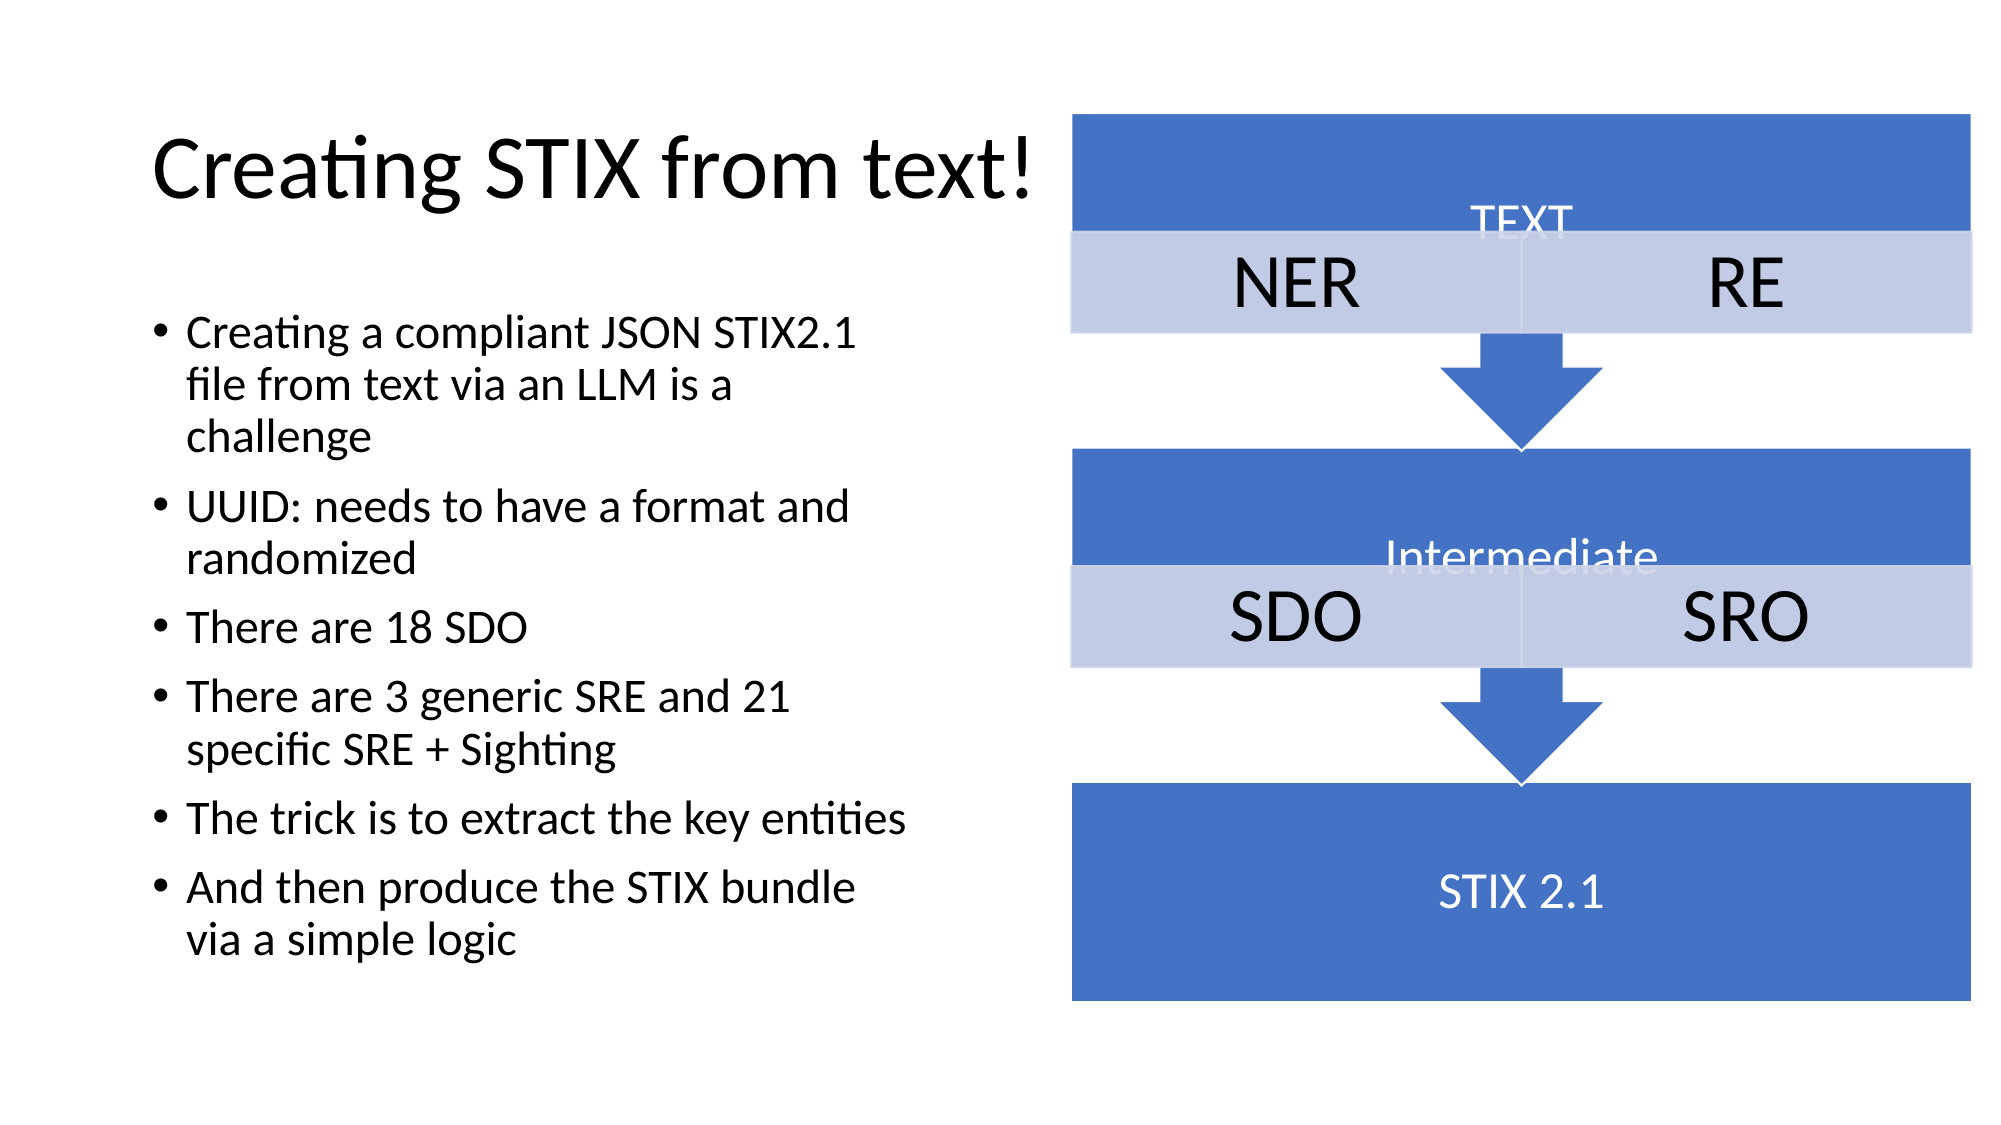

# Creating STIX from text!
STIX 2.1
Intermediate
SDO
SRO
TEXT
NER
RE
Creating a compliant JSON STIX2.1 file from text via an LLM is a challenge
UUID: needs to have a format and randomized
There are 18 SDO
There are 3 generic SRE and 21 specific SRE + Sighting
The trick is to extract the key entities
And then produce the STIX bundle via a simple logic